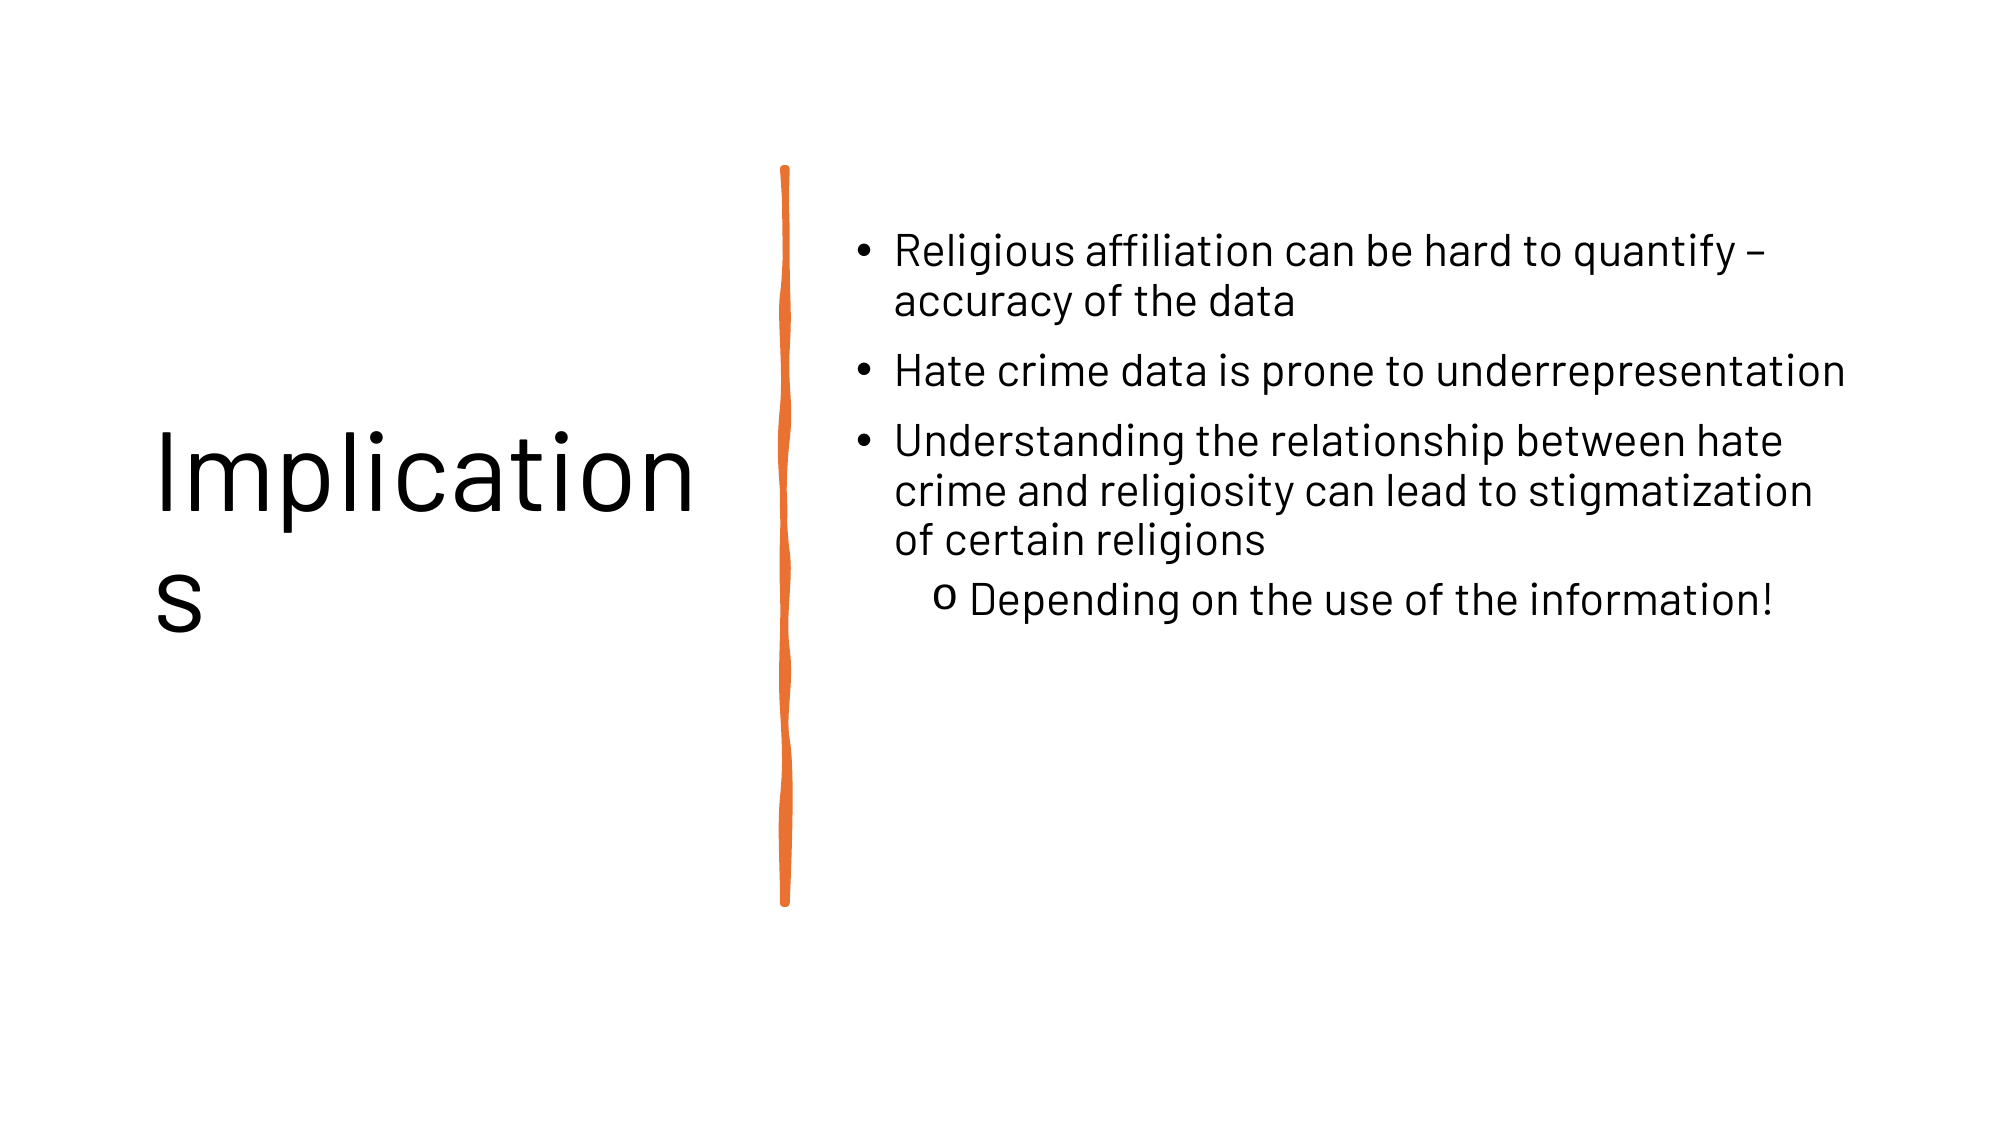

# Implications
Religious affiliation can be hard to quantify – accuracy of the data
Hate crime data is prone to underrepresentation
Understanding the relationship between hate crime and religiosity can lead to stigmatization of certain religions
Depending on the use of the information!